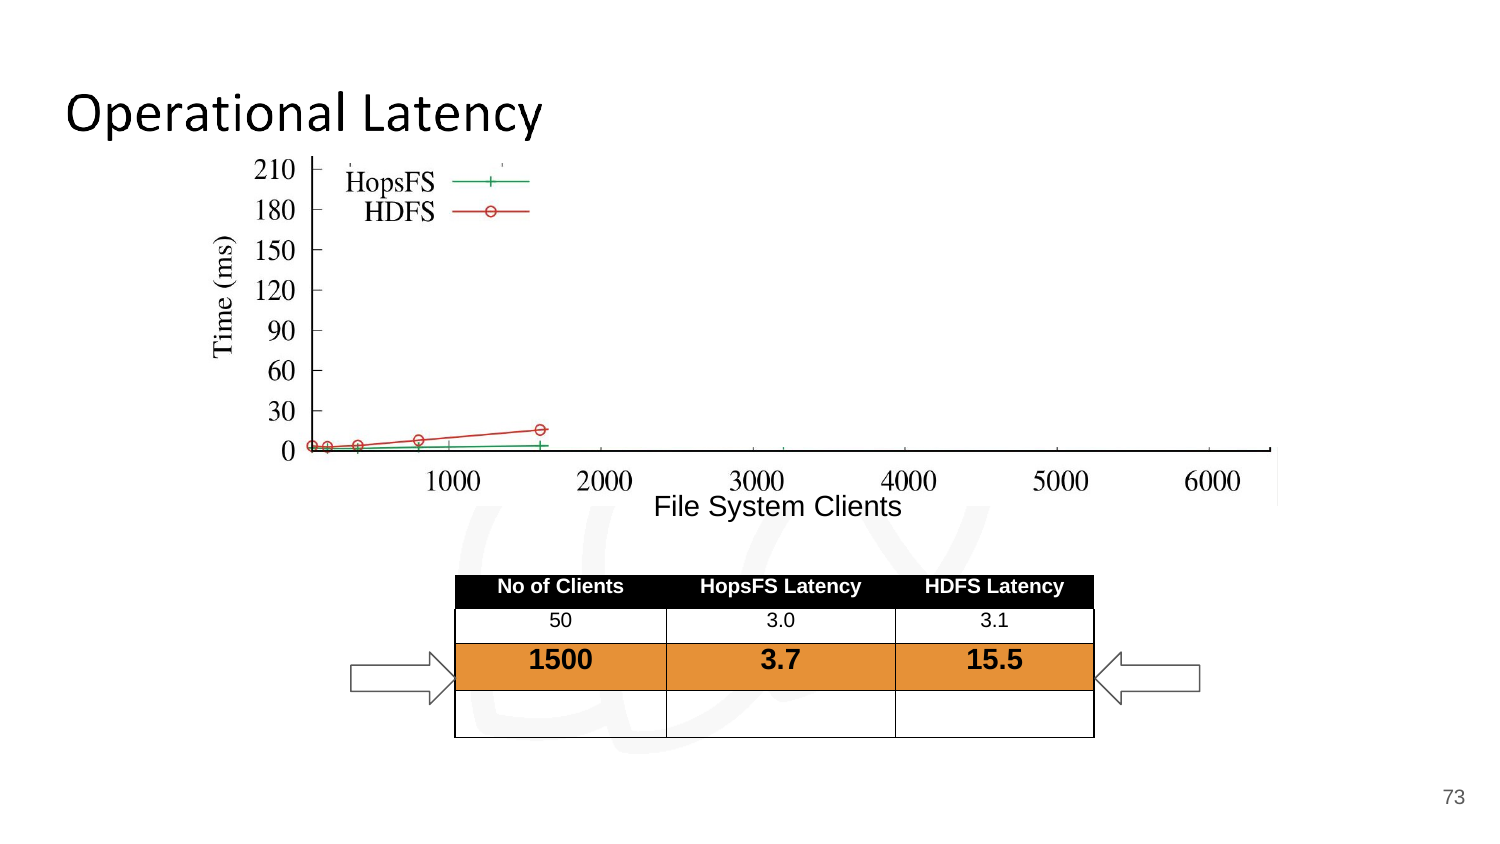

File System Clients
| No of Clients | HopsFS Latency | HDFS Latency |
| --- | --- | --- |
| 50 | 3.0 | 3.1 |
| 1500 | 3.7 | 15.5 |
|  |  |  |

73